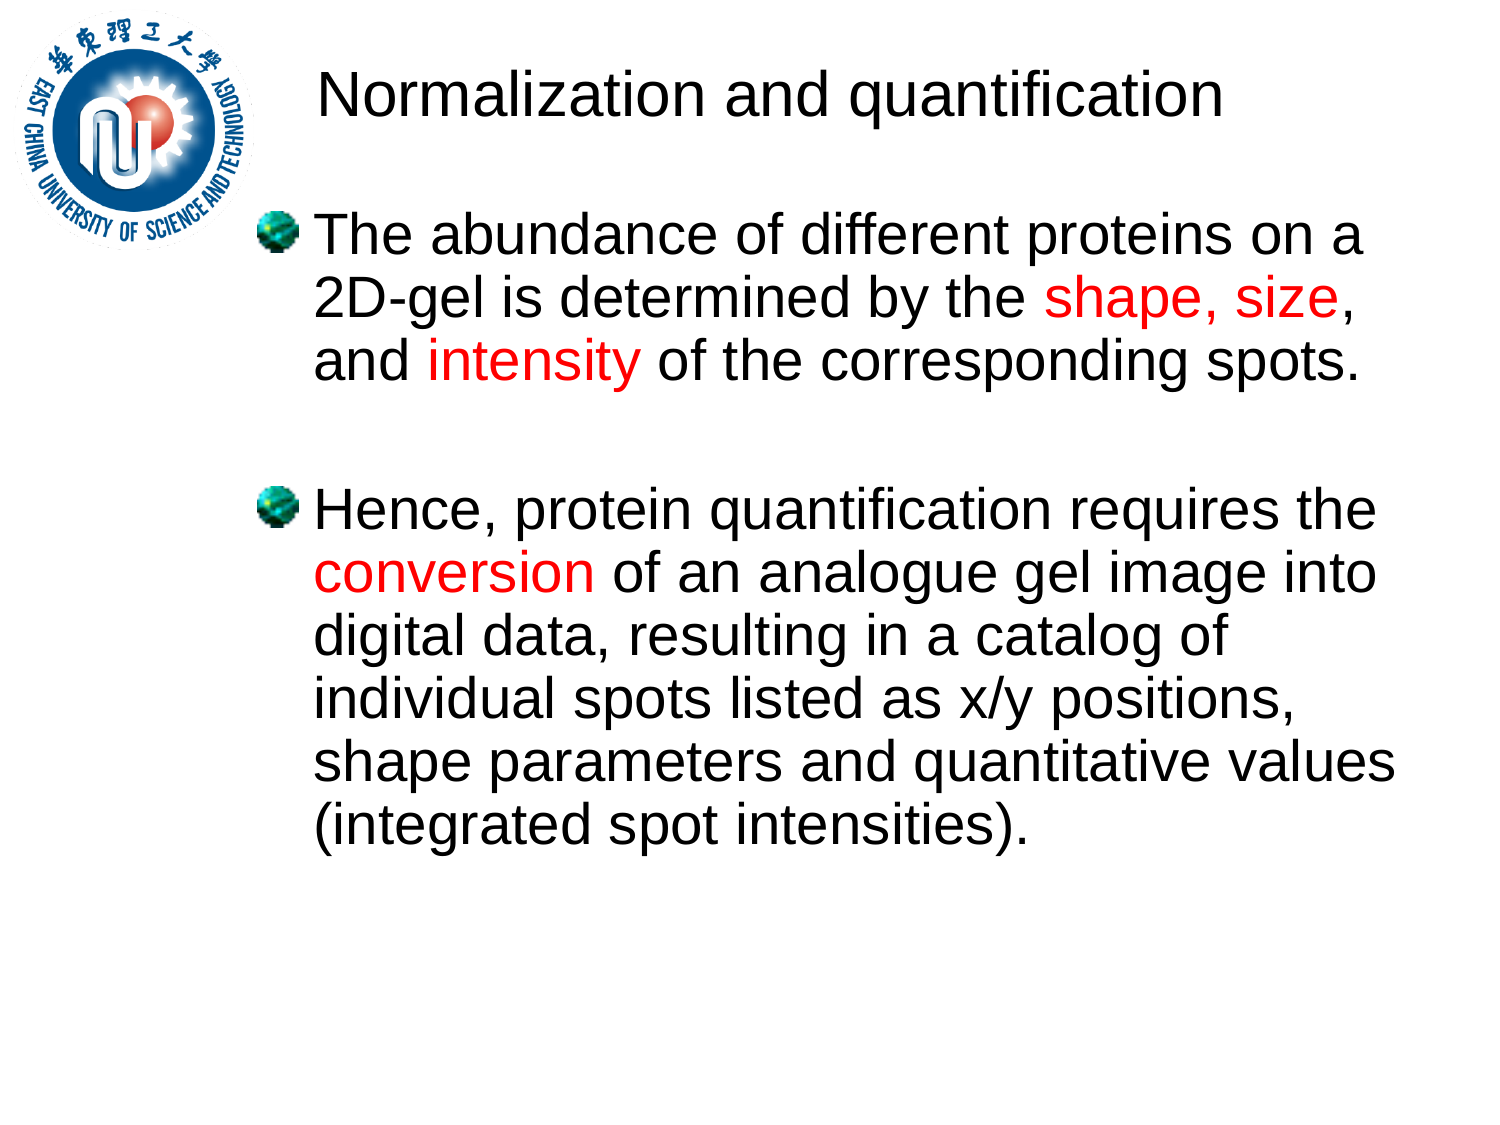

Normalization and quantification
The abundance of different proteins on a 2D-gel is determined by the shape, size, and intensity of the corresponding spots.

Hence, protein quantification requires the conversion of an analogue gel image into digital data, resulting in a catalog of individual spots listed as x/y positions, shape parameters and quantitative values (integrated spot intensities).